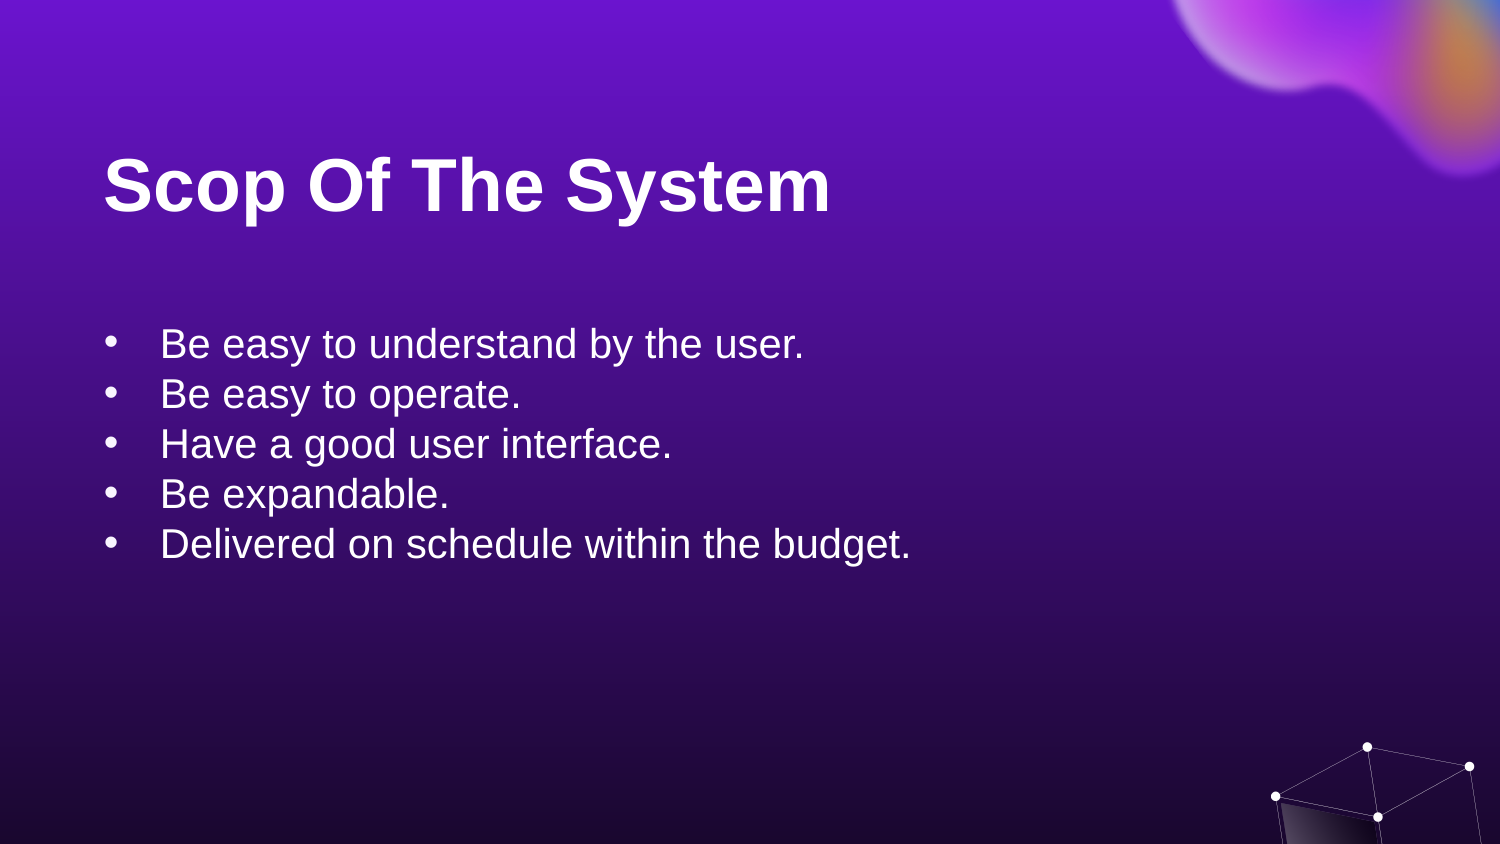

Scop Of The System

Be easy to understand by the user.
Be easy to operate.
Have a good user interface.
Be expandable.
Delivered on schedule within the budget.